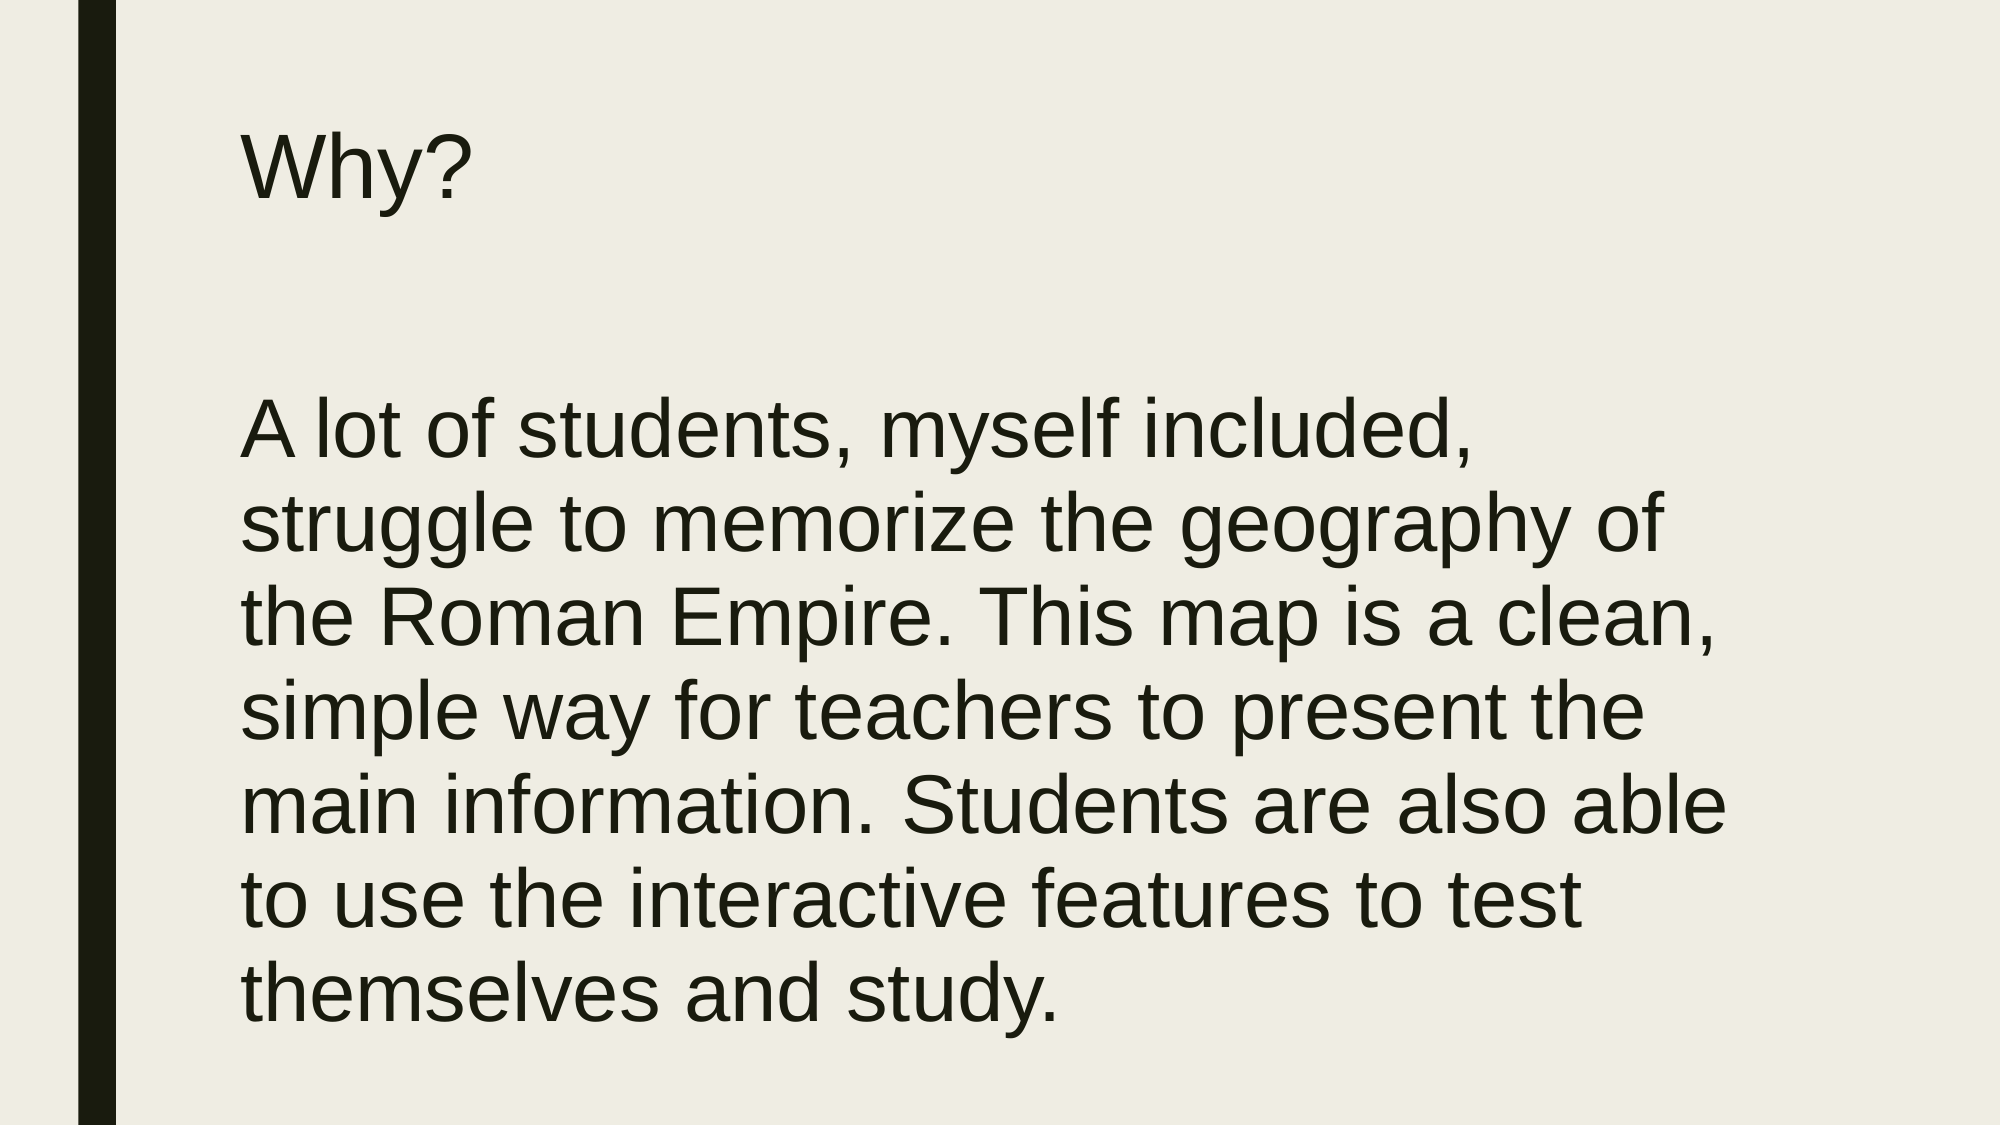

# Why?
A lot of students, myself included, struggle to memorize the geography of the Roman Empire. This map is a clean, simple way for teachers to present the main information. Students are also able to use the interactive features to test themselves and study.